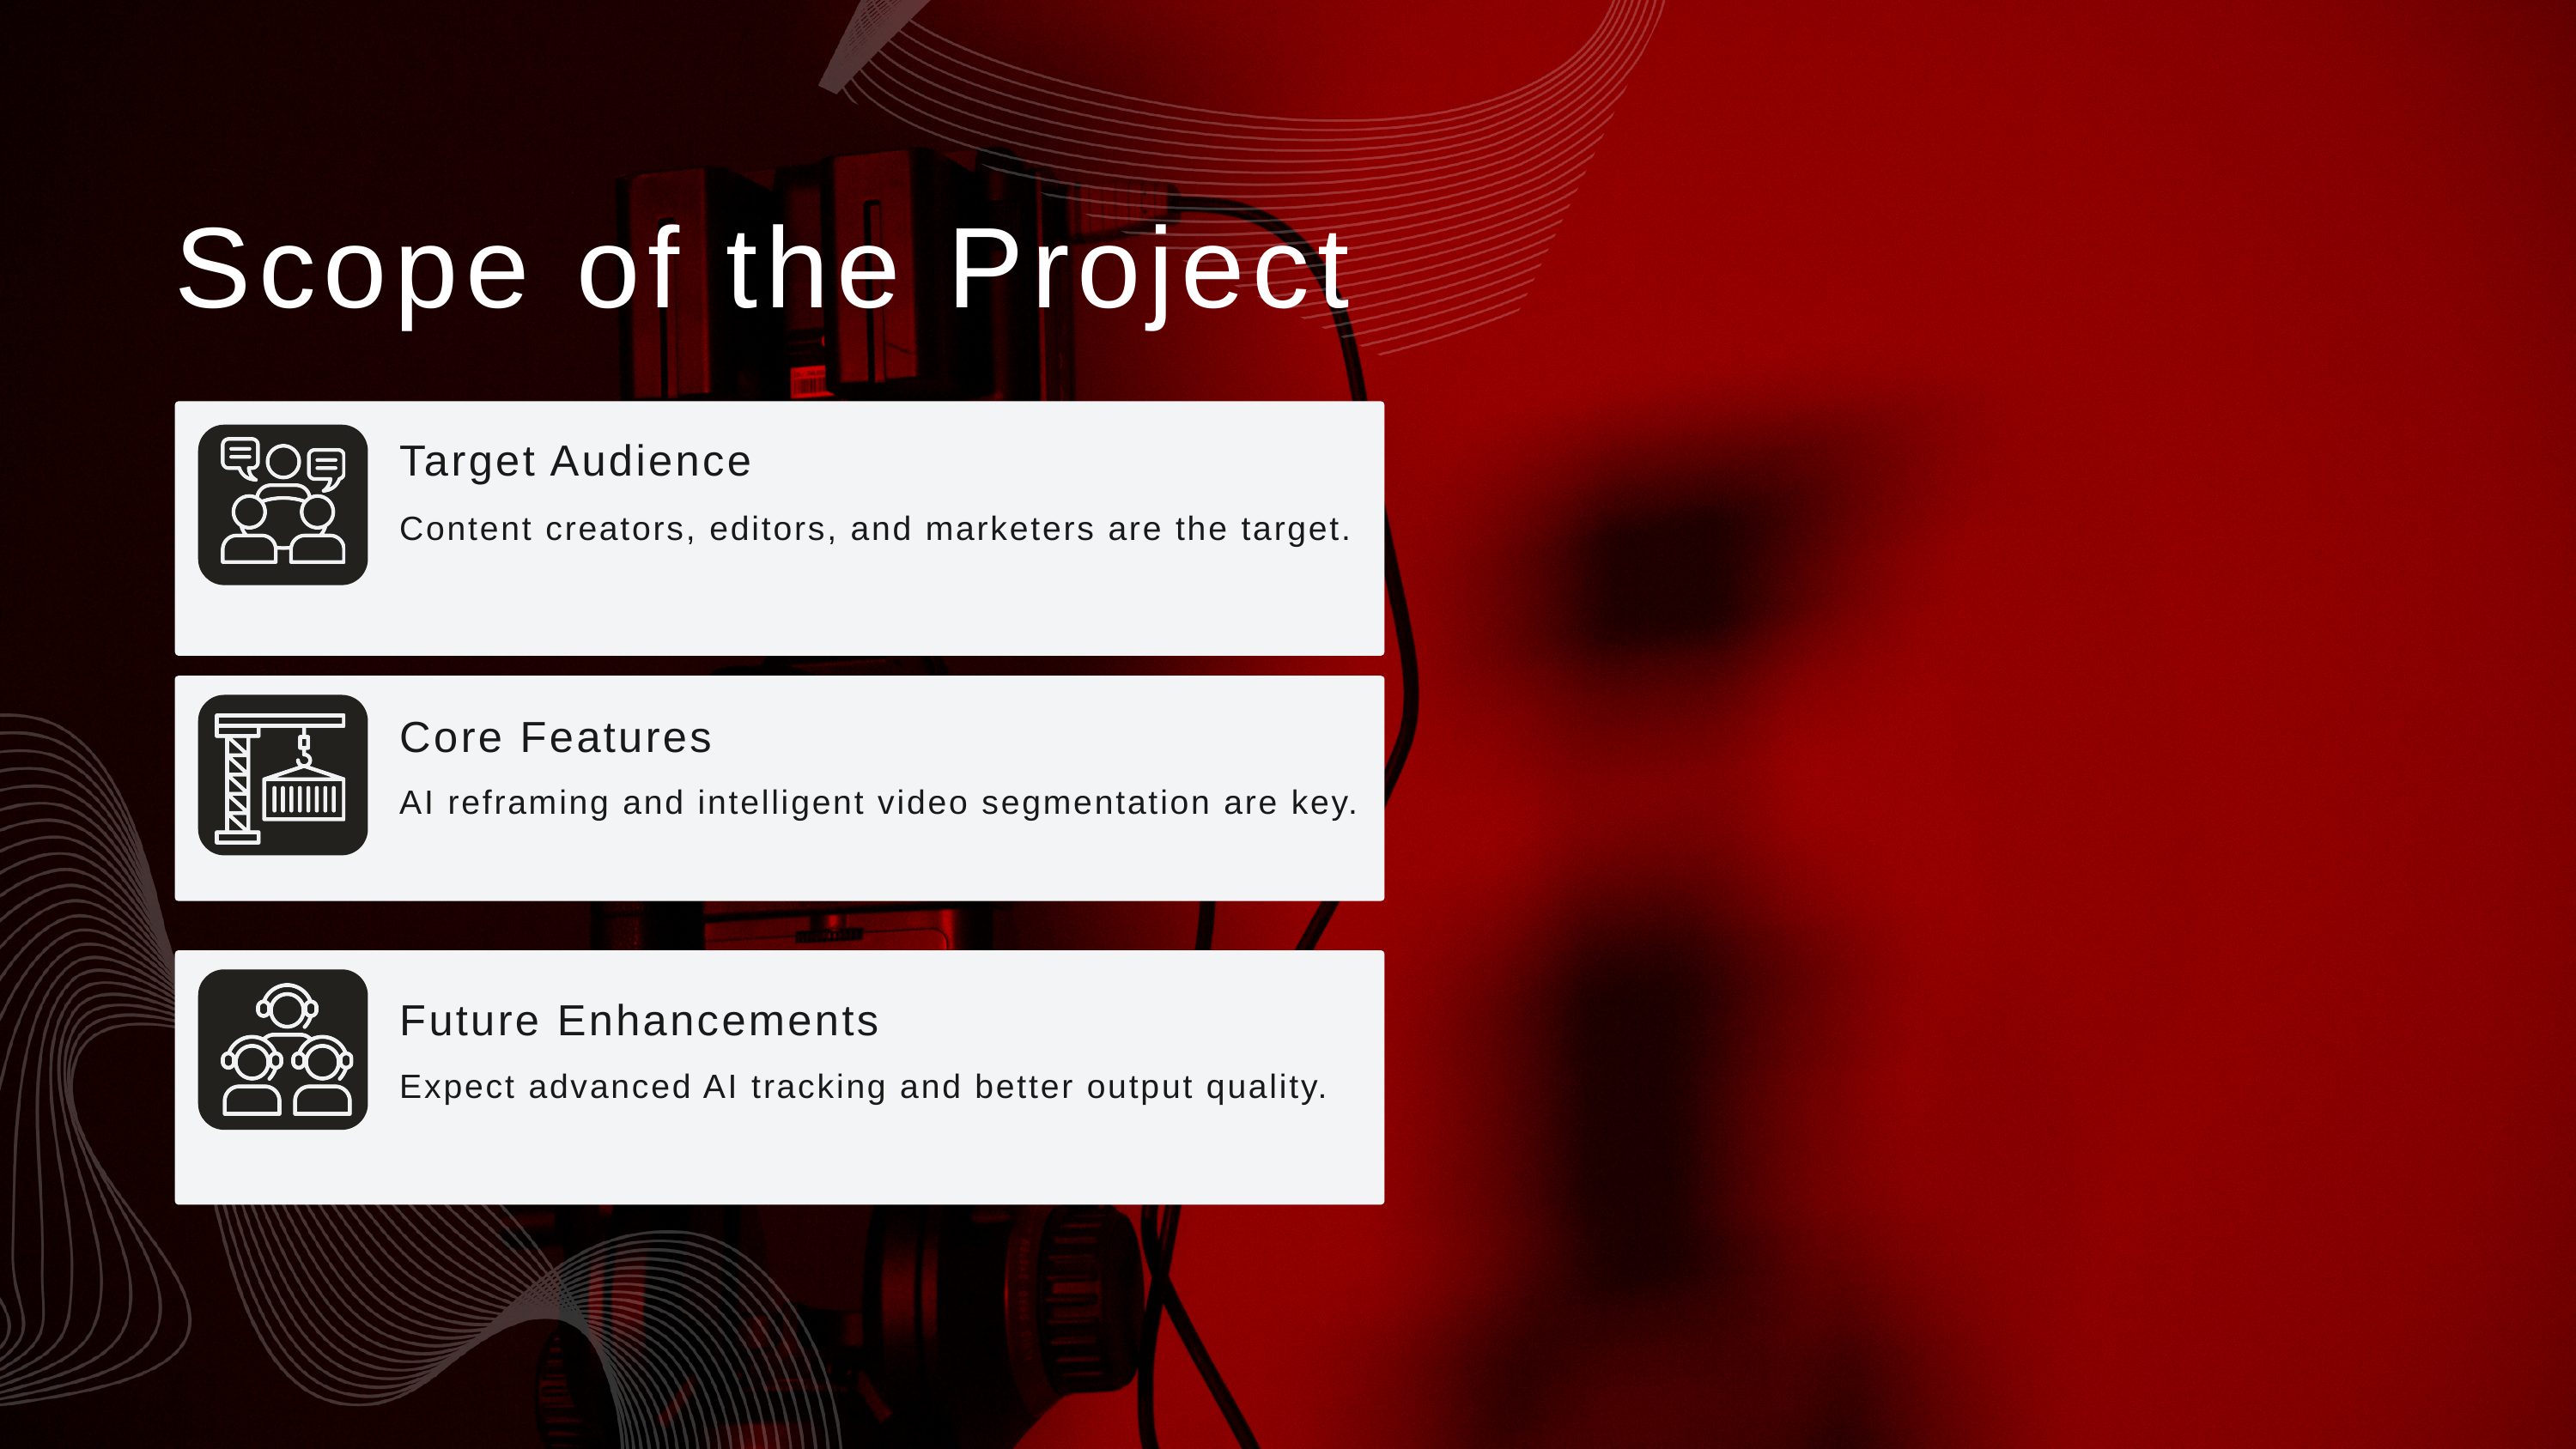

Scope of the Project

Target Audience

Content creators, editors, and marketers are the target.

Core Features

AI reframing and intelligent video segmentation are key.

Future Enhancements

Expect advanced AI tracking and better output quality.